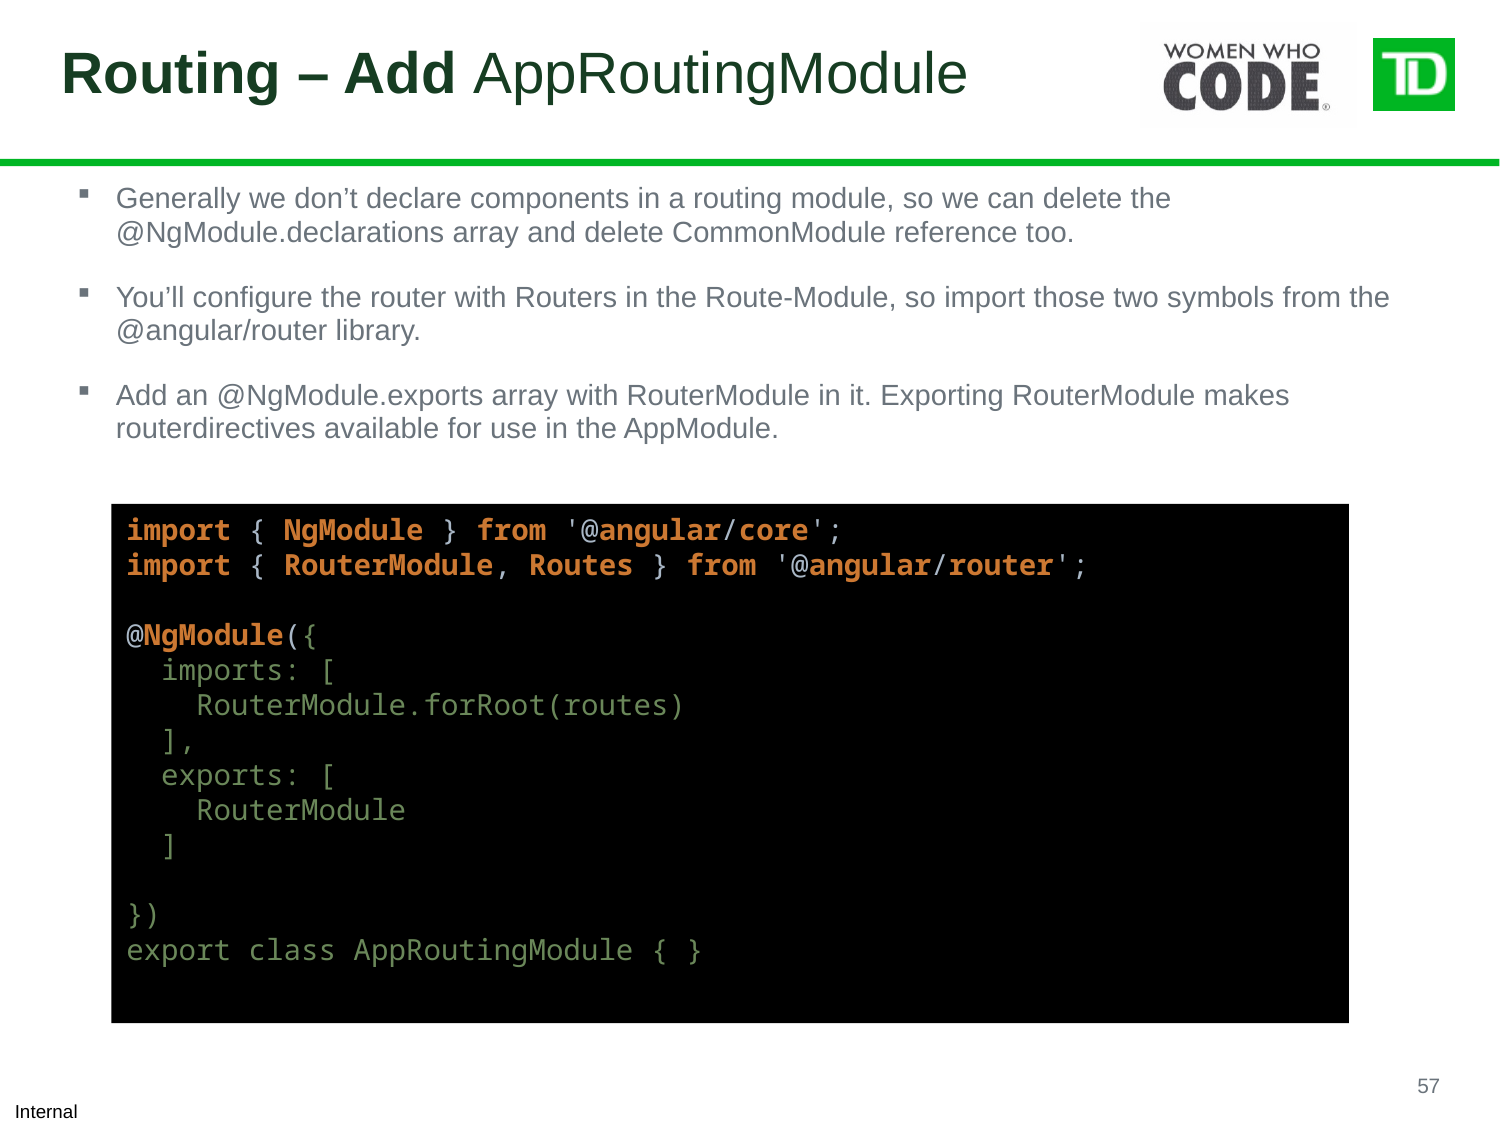

# Routing – Add AppRoutingModule
Generally we don’t declare components in a routing module, so we can delete the @NgModule.declarations array and delete CommonModule reference too.
You’ll configure the router with Routers in the Route-Module, so import those two symbols from the @angular/router library.
Add an @NgModule.exports array with RouterModule in it. Exporting RouterModule makes routerdirectives available for use in the AppModule.
import { NgModule } from '@angular/core';
import { RouterModule, Routes } from '@angular/router';
@NgModule({
  imports: [
    RouterModule.forRoot(routes)
  ],
  exports: [
    RouterModule
  ]
})
export class AppRoutingModule { }

57